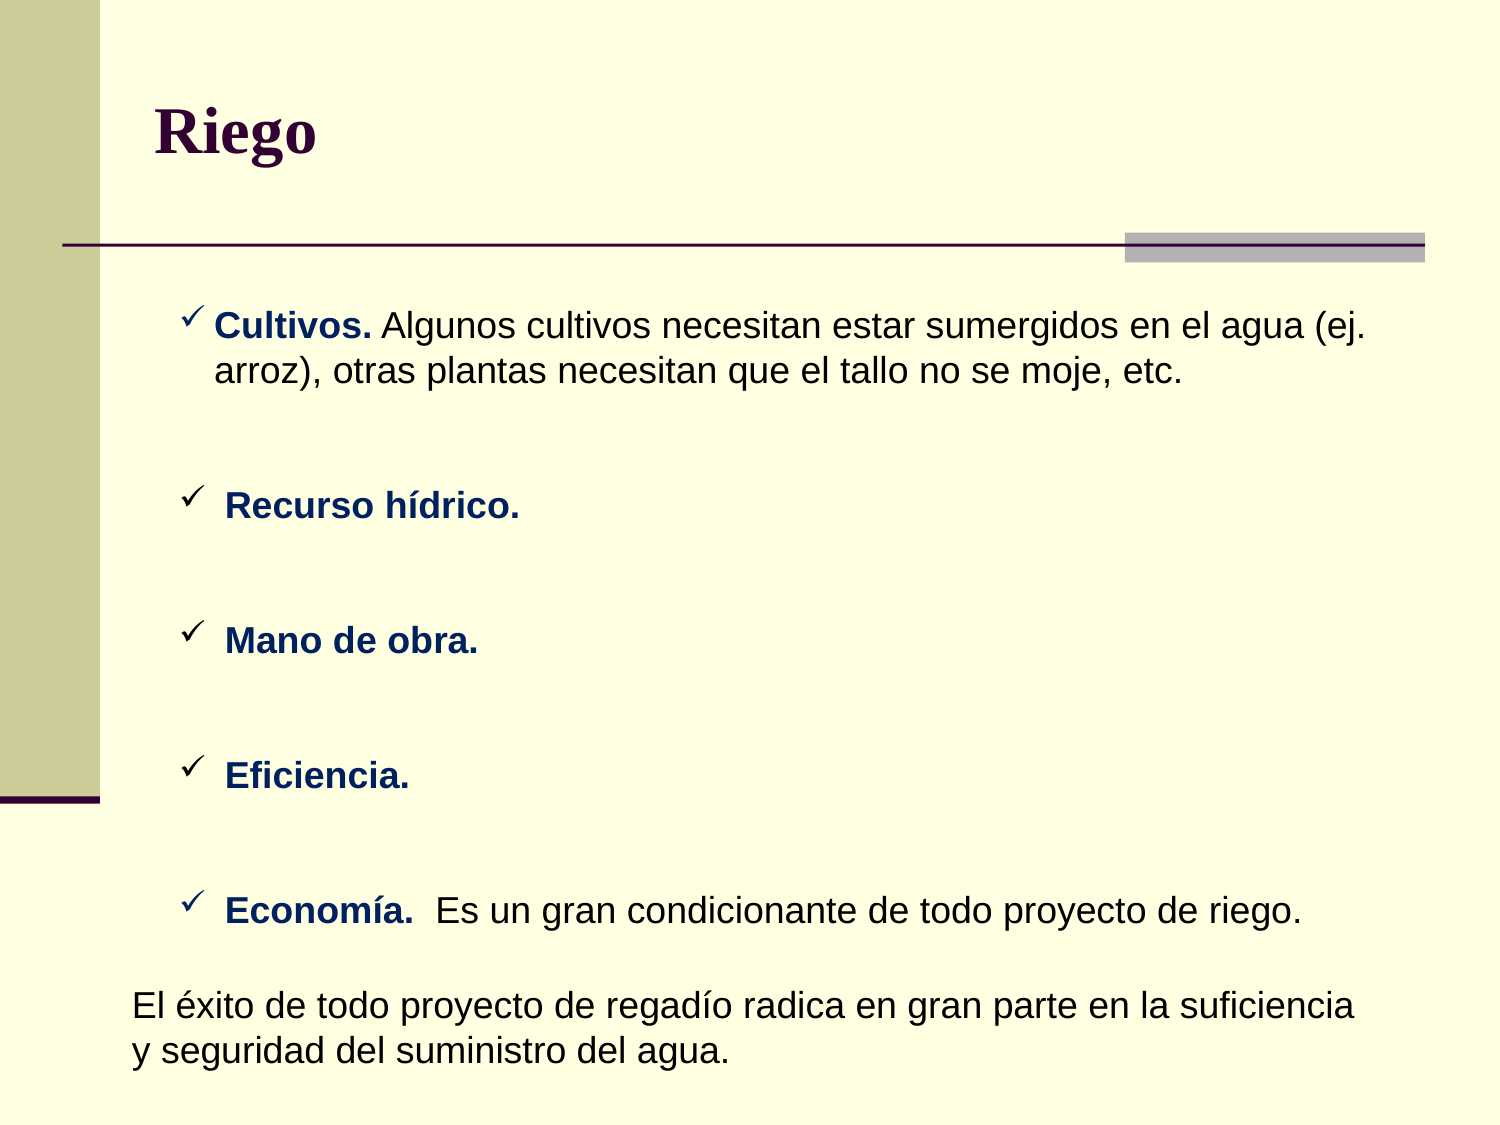

Riego
Cultivos. Algunos cultivos necesitan estar sumergidos en el agua (ej. arroz), otras plantas necesitan que el tallo no se moje, etc.

 Recurso hídrico.

 Mano de obra.

 Eficiencia.

 Economía.  Es un gran condicionante de todo proyecto de riego.
El éxito de todo proyecto de regadío radica en gran parte en la suficiencia y seguridad del suministro del agua.